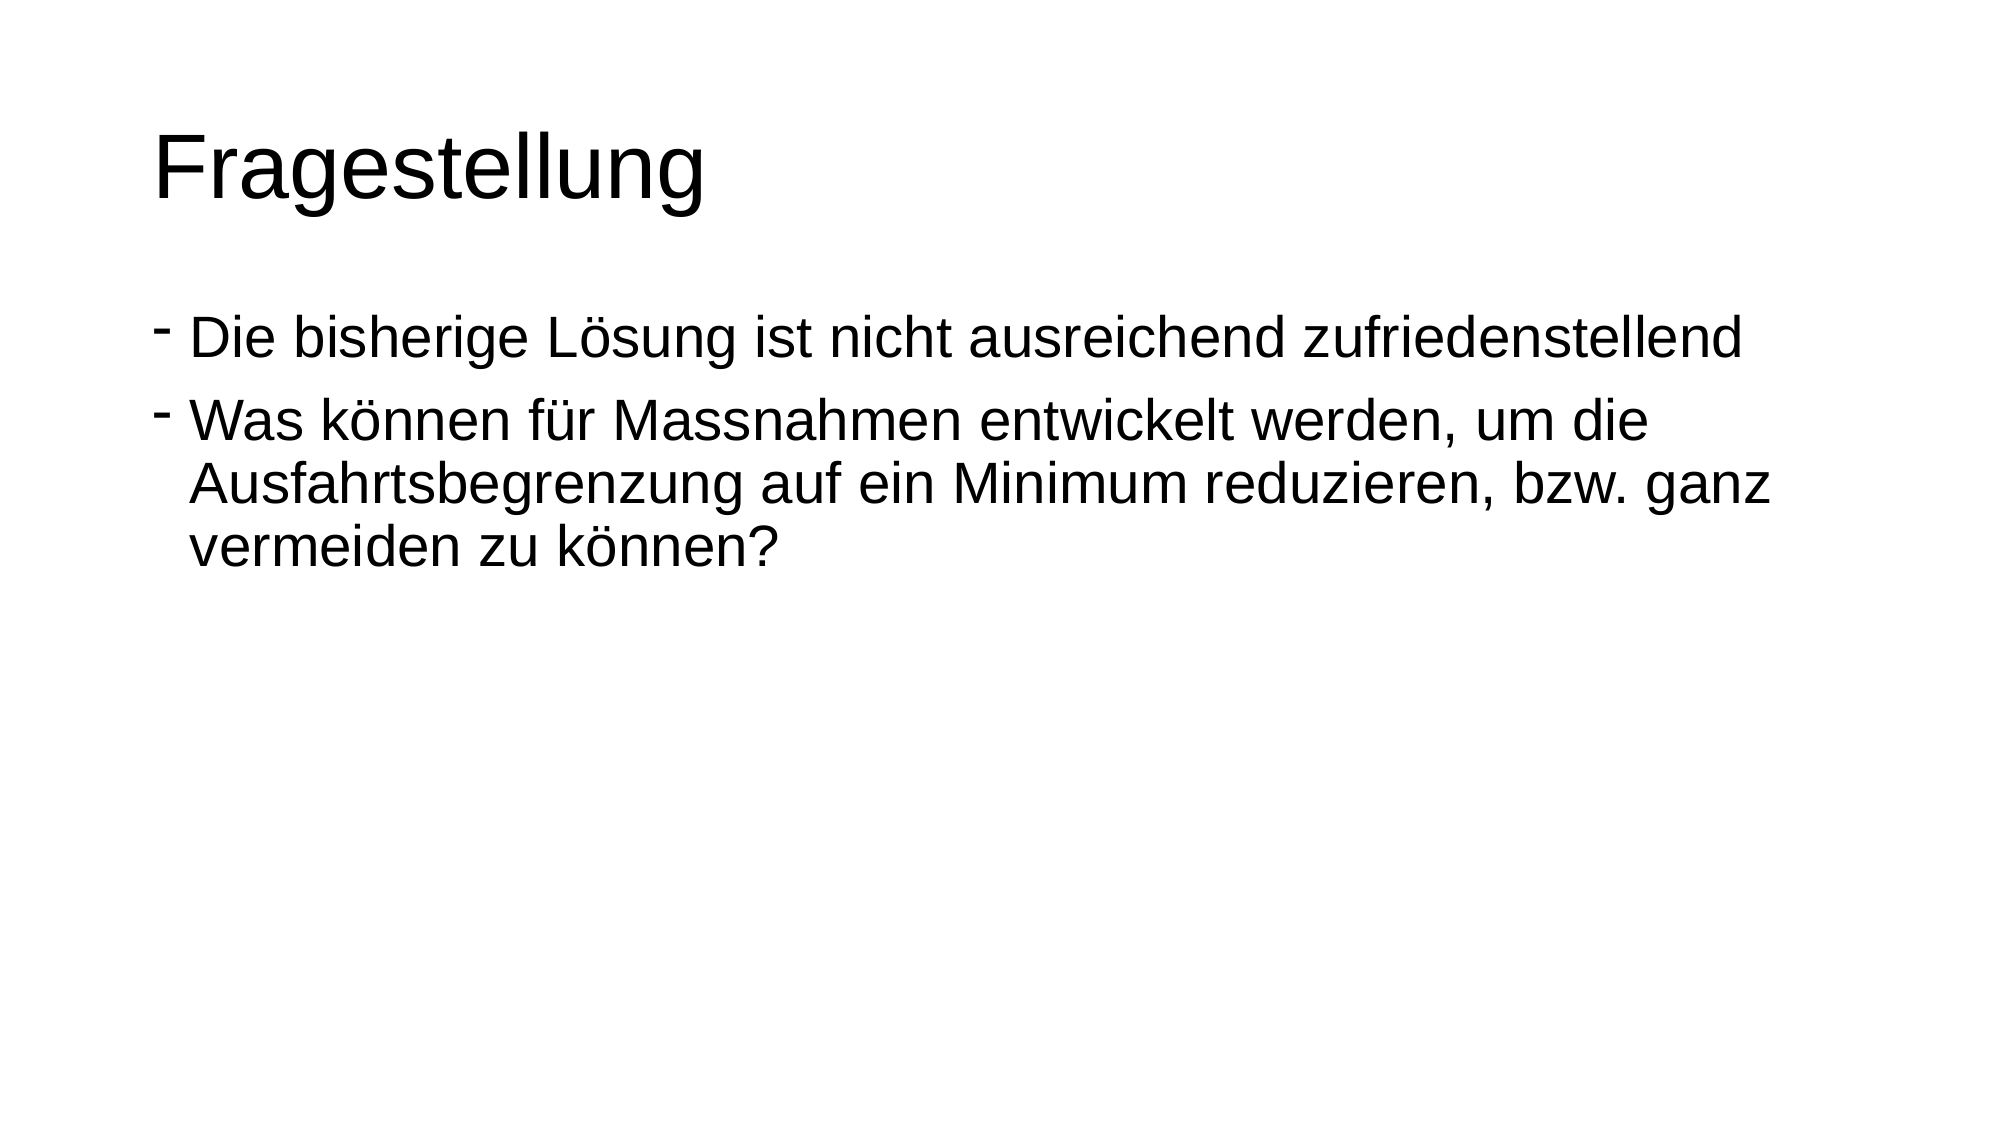

# Fragestellung
Die bisherige Lösung ist nicht ausreichend zufriedenstellend
Was können für Massnahmen entwickelt werden, um die Ausfahrtsbegrenzung auf ein Minimum reduzieren, bzw. ganz vermeiden zu können?